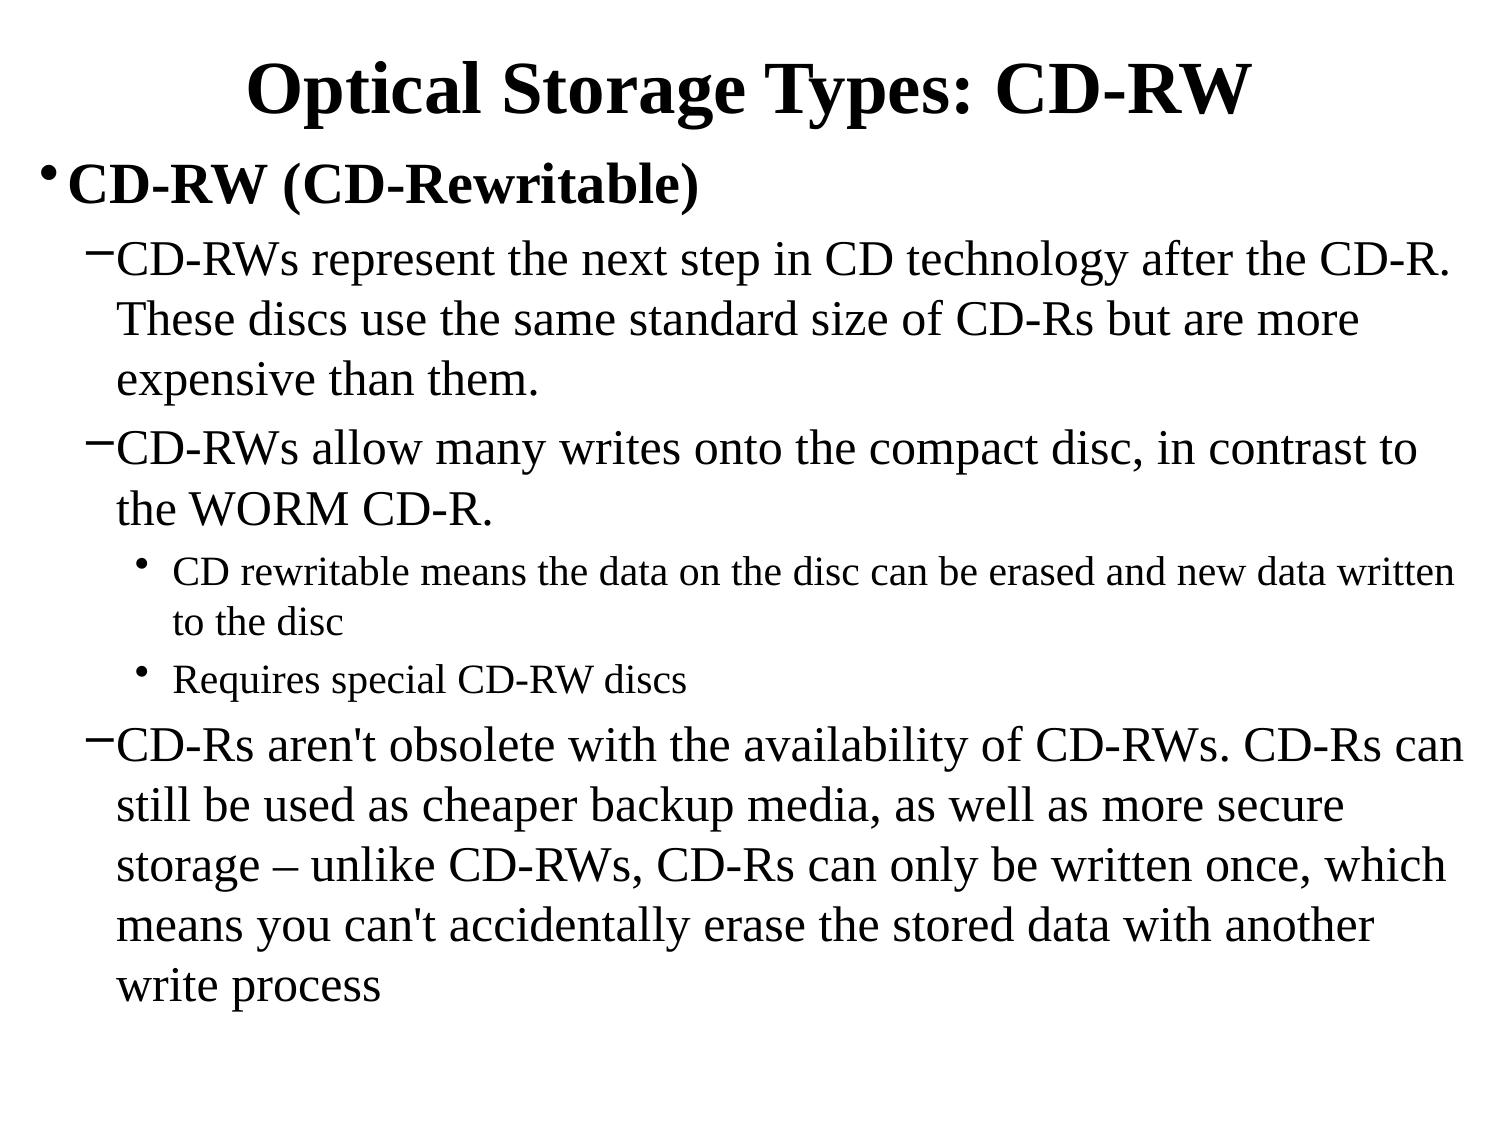

# Optical Storage Types: CD-RW
CD-RW (CD-Rewritable)
CD-RWs represent the next step in CD technology after the CD-R. These discs use the same standard size of CD-Rs but are more expensive than them.
CD-RWs allow many writes onto the compact disc, in contrast to the WORM CD-R.
CD rewritable means the data on the disc can be erased and new data written to the disc
Requires special CD-RW discs
CD-Rs aren't obsolete with the availability of CD-RWs. CD-Rs can still be used as cheaper backup media, as well as more secure storage – unlike CD-RWs, CD-Rs can only be written once, which means you can't accidentally erase the stored data with another write process
104